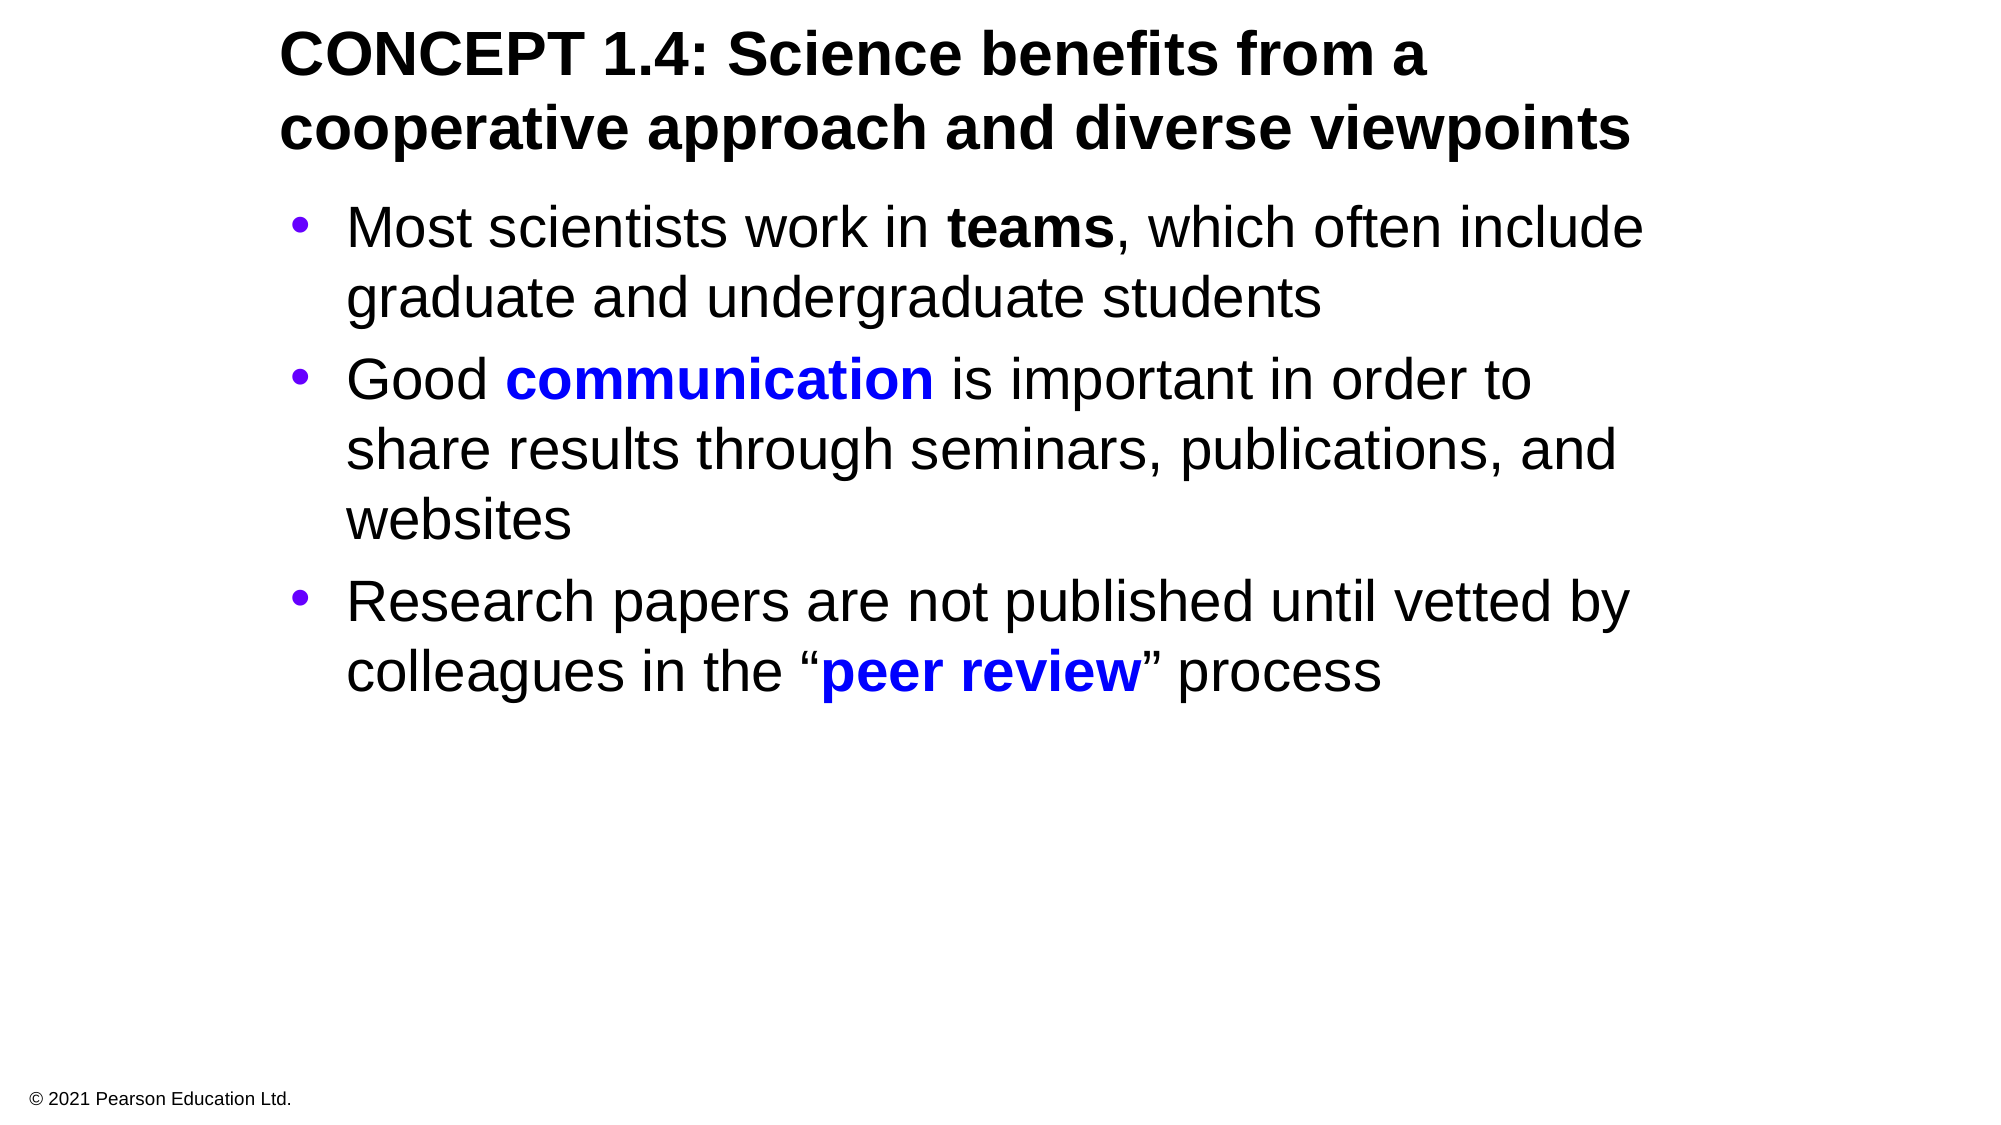

# CONCEPT 1.4: Science benefits from a cooperative approach and diverse viewpoints
Most scientists work in teams, which often include graduate and undergraduate students
Good communication is important in order to share results through seminars, publications, and websites
Research papers are not published until vetted by colleagues in the “peer review” process